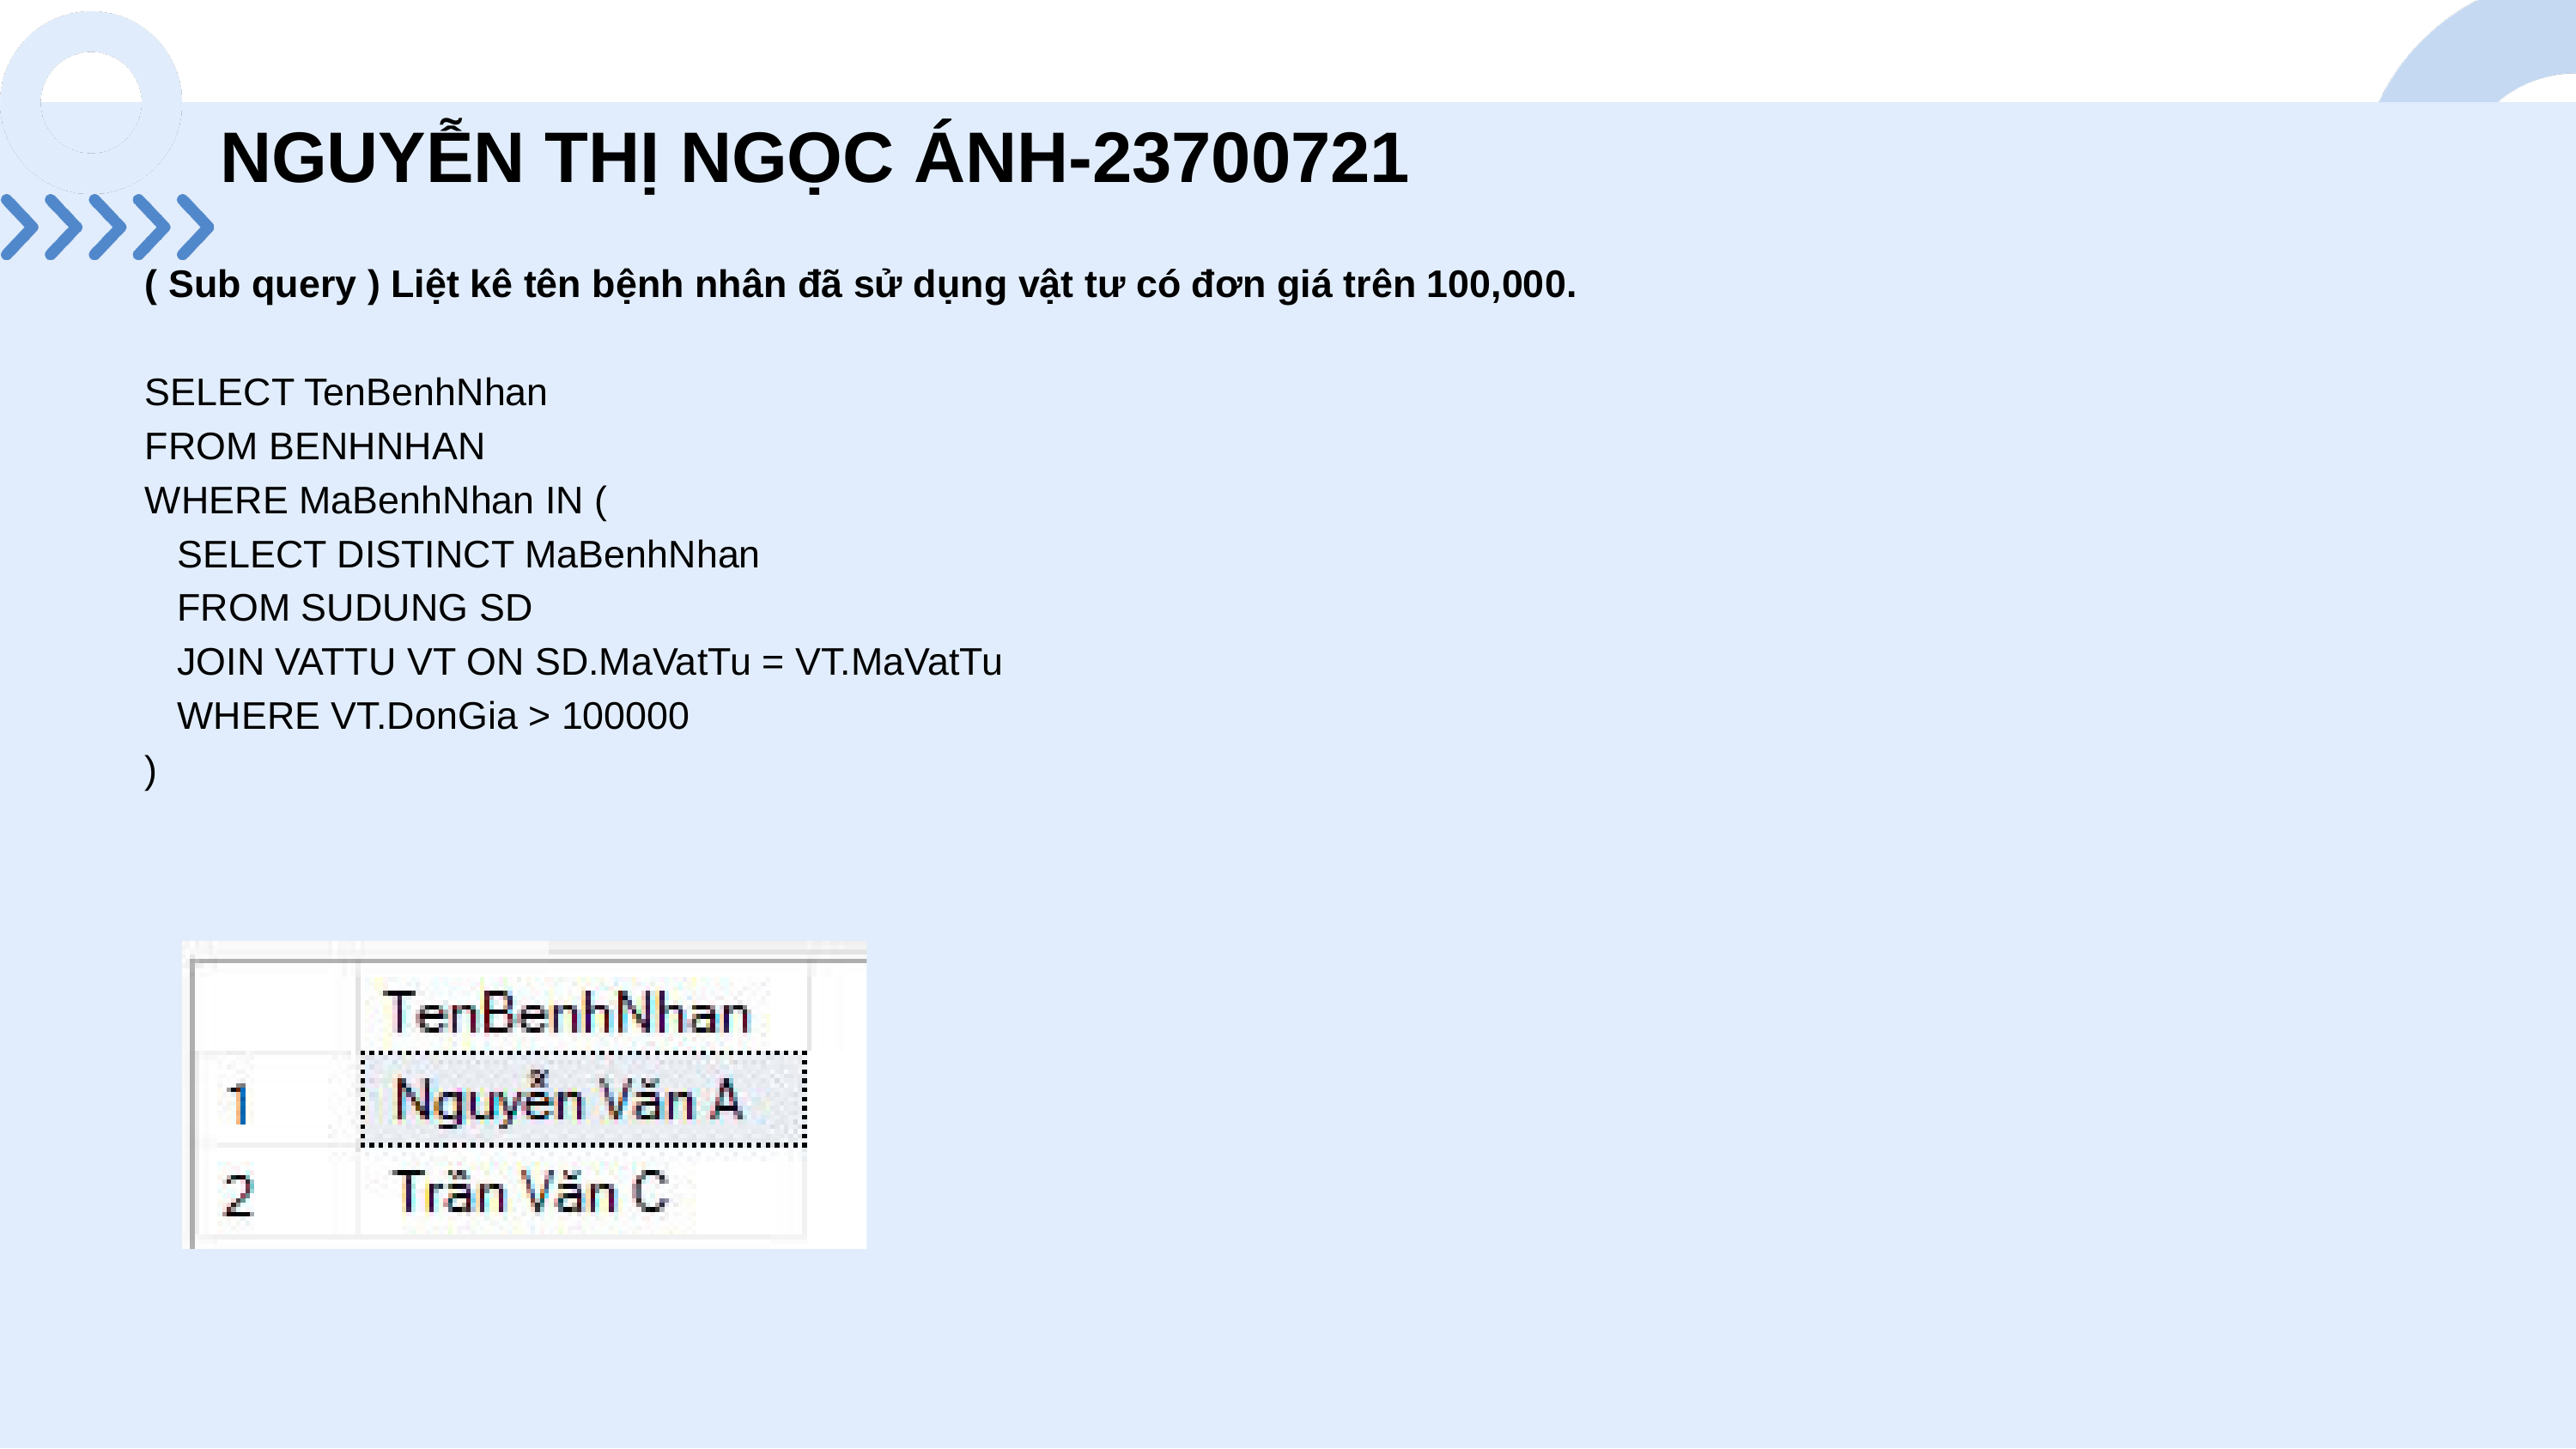

NGUYỄN THỊ NGỌC ÁNH-23700721

( Sub query ) Liệt kê tên bệnh nhân đã sử dụng vật tư có đơn giá trên 100,000.

SELECT TenBenhNhan
FROM BENHNHAN
WHERE MaBenhNhan IN (
   SELECT DISTINCT MaBenhNhan
   FROM SUDUNG SD
   JOIN VATTU VT ON SD.MaVatTu = VT.MaVatTu
   WHERE VT.DonGia > 100000
)